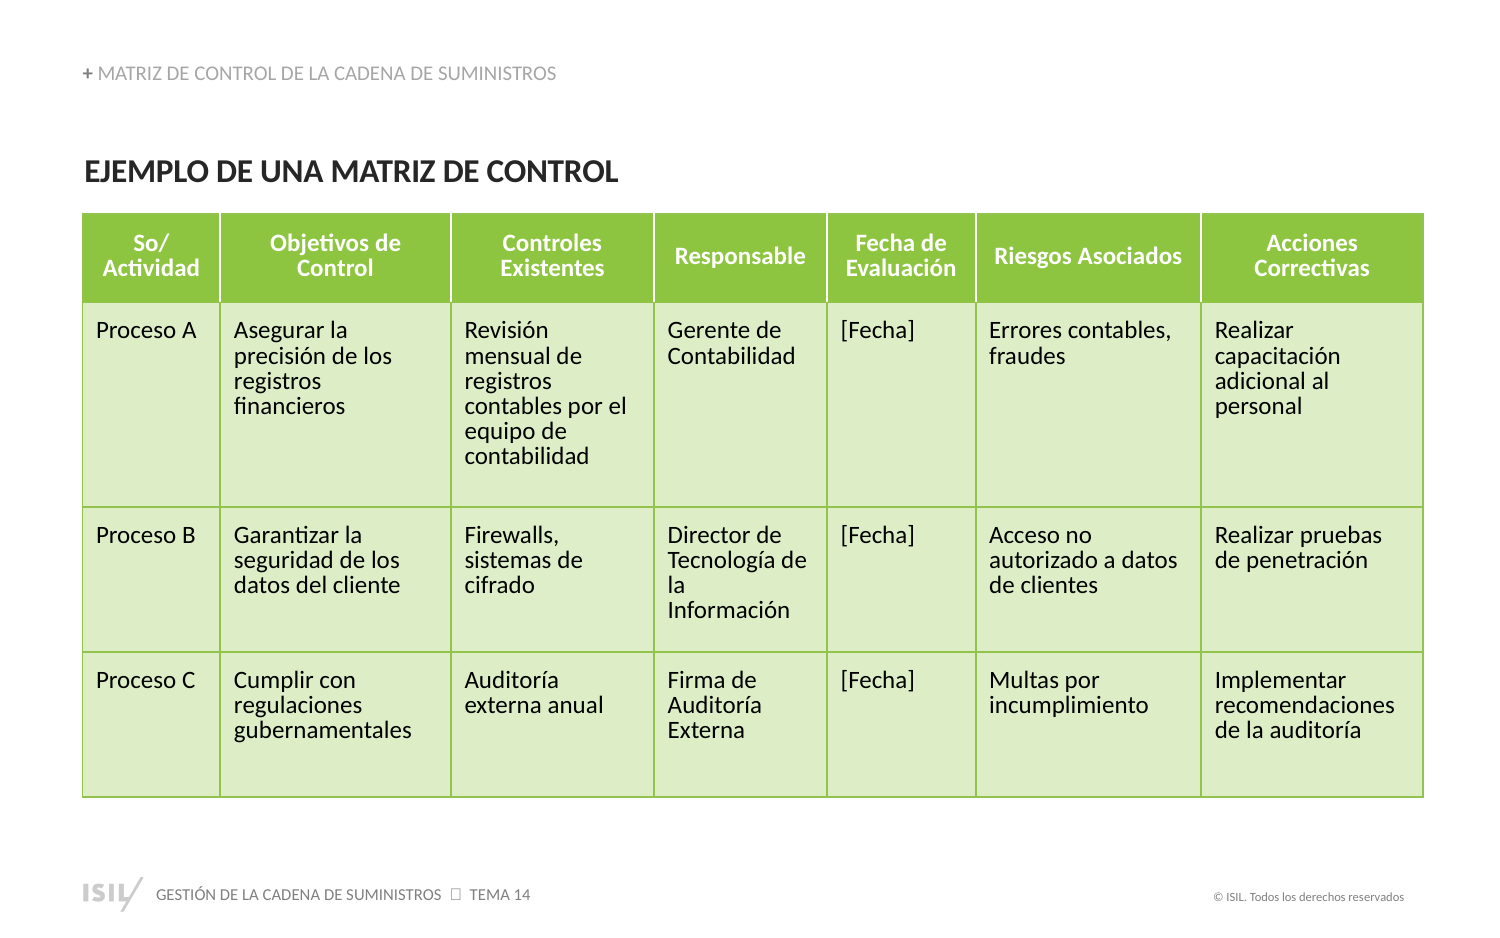

+ MATRIZ DE CONTROL DE LA CADENA DE SUMINISTROS
EJEMPLO DE UNA MATRIZ DE CONTROL
| So/ Actividad | Objetivos de Control | Controles Existentes | Responsable | Fecha de Evaluación | Riesgos Asociados | Acciones Correctivas |
| --- | --- | --- | --- | --- | --- | --- |
| Proceso A | Asegurar la precisión de los registros financieros | Revisión mensual de registros contables por el equipo de contabilidad | Gerente de Contabilidad | [Fecha] | Errores contables, fraudes | Realizar capacitación adicional al personal |
| Proceso B | Garantizar la seguridad de los datos del cliente | Firewalls, sistemas de cifrado | Director de Tecnología de la Información | [Fecha] | Acceso no autorizado a datos de clientes | Realizar pruebas de penetración |
| Proceso C | Cumplir con regulaciones gubernamentales | Auditoría externa anual | Firma de Auditoría Externa | [Fecha] | Multas por incumplimiento | Implementar recomendaciones de la auditoría |